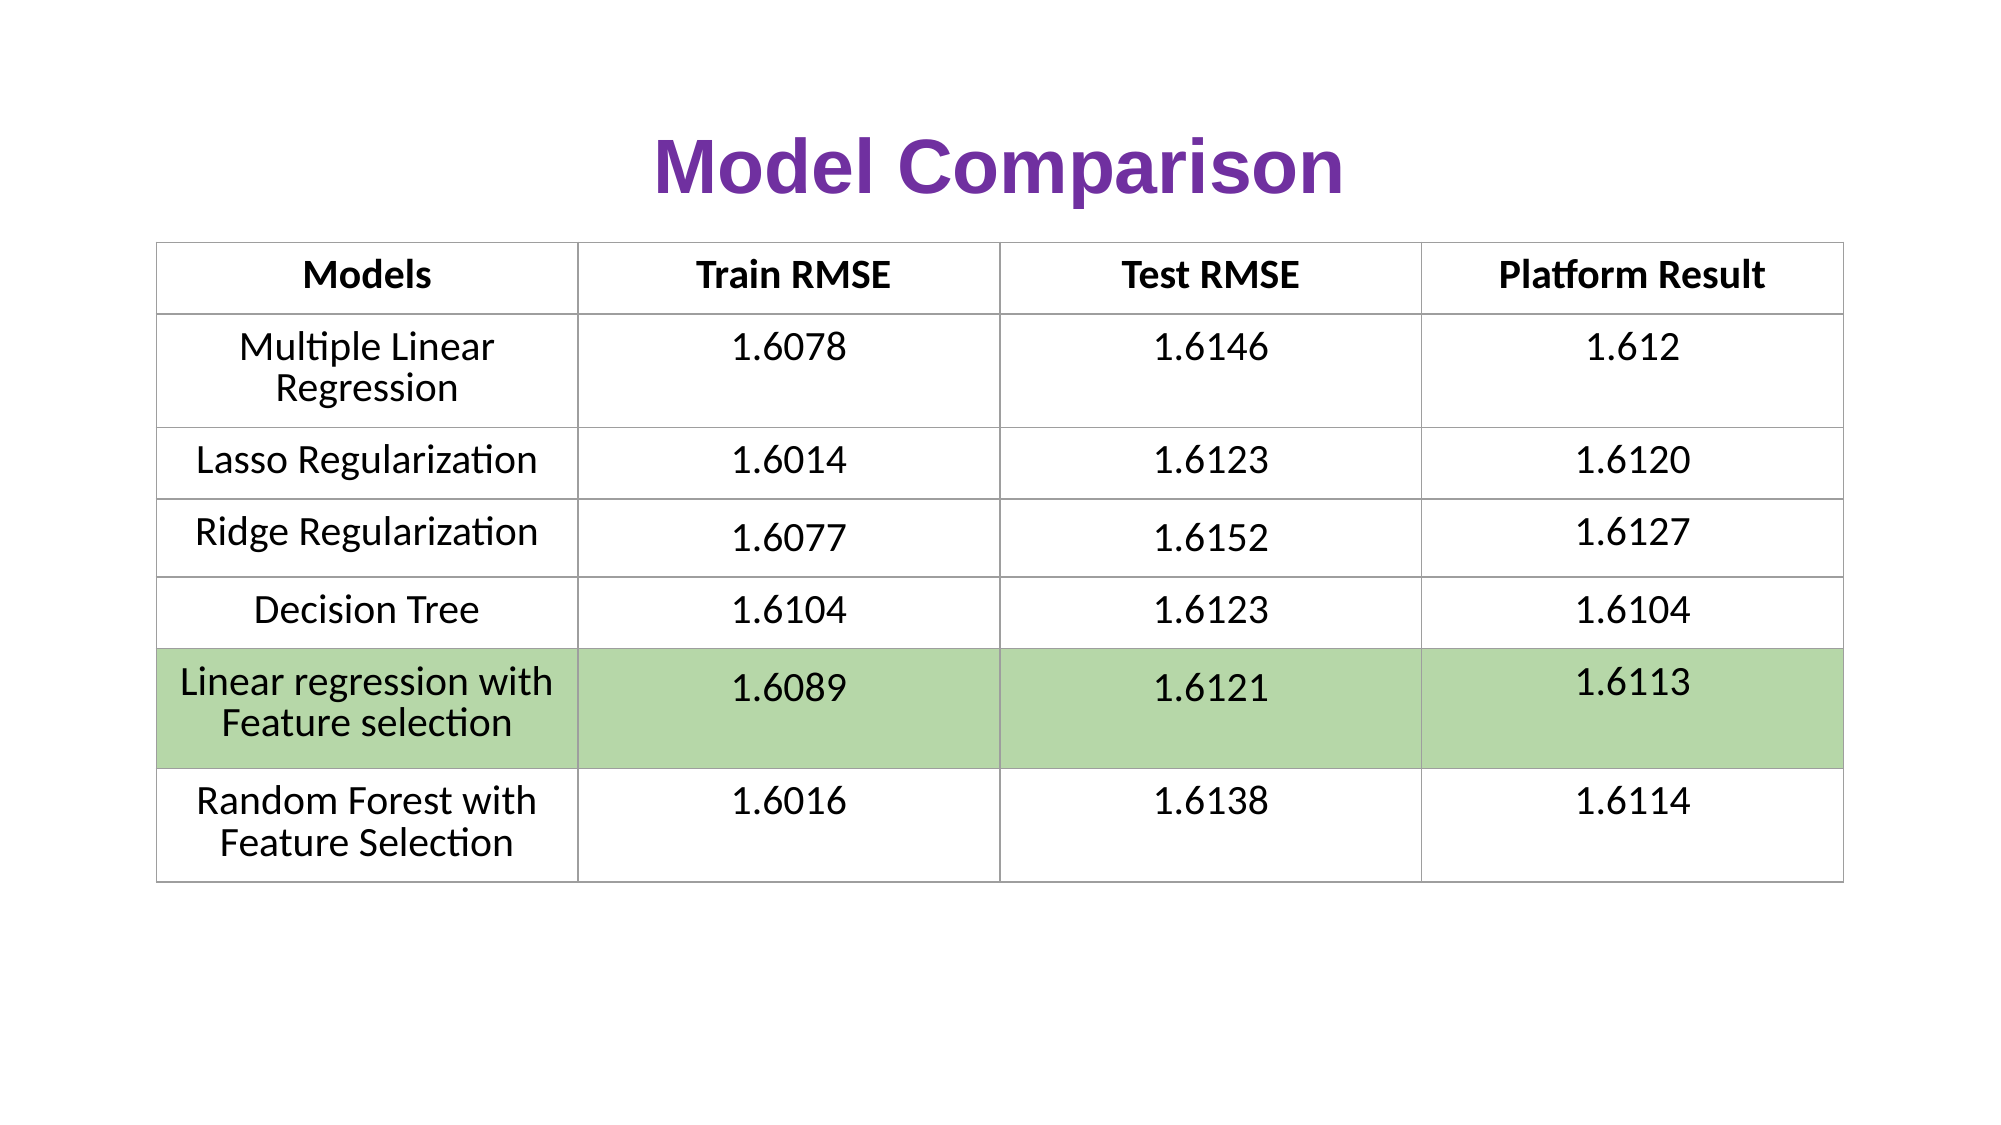

# Model Comparison
| Models | Train RMSE | Test RMSE | Platform Result |
| --- | --- | --- | --- |
| Multiple Linear Regression | 1.6078 | 1.6146 | 1.612 |
| Lasso Regularization | 1.6014 | 1.6123 | 1.6120 |
| Ridge Regularization | 1.6077 | 1.6152 | 1.6127 |
| Decision Tree | 1.6104 | 1.6123 | 1.6104 |
| Linear regression with Feature selection | 1.6089 | 1.6121 | 1.6113 |
| Random Forest with Feature Selection | 1.6016 | 1.6138 | 1.6114 |